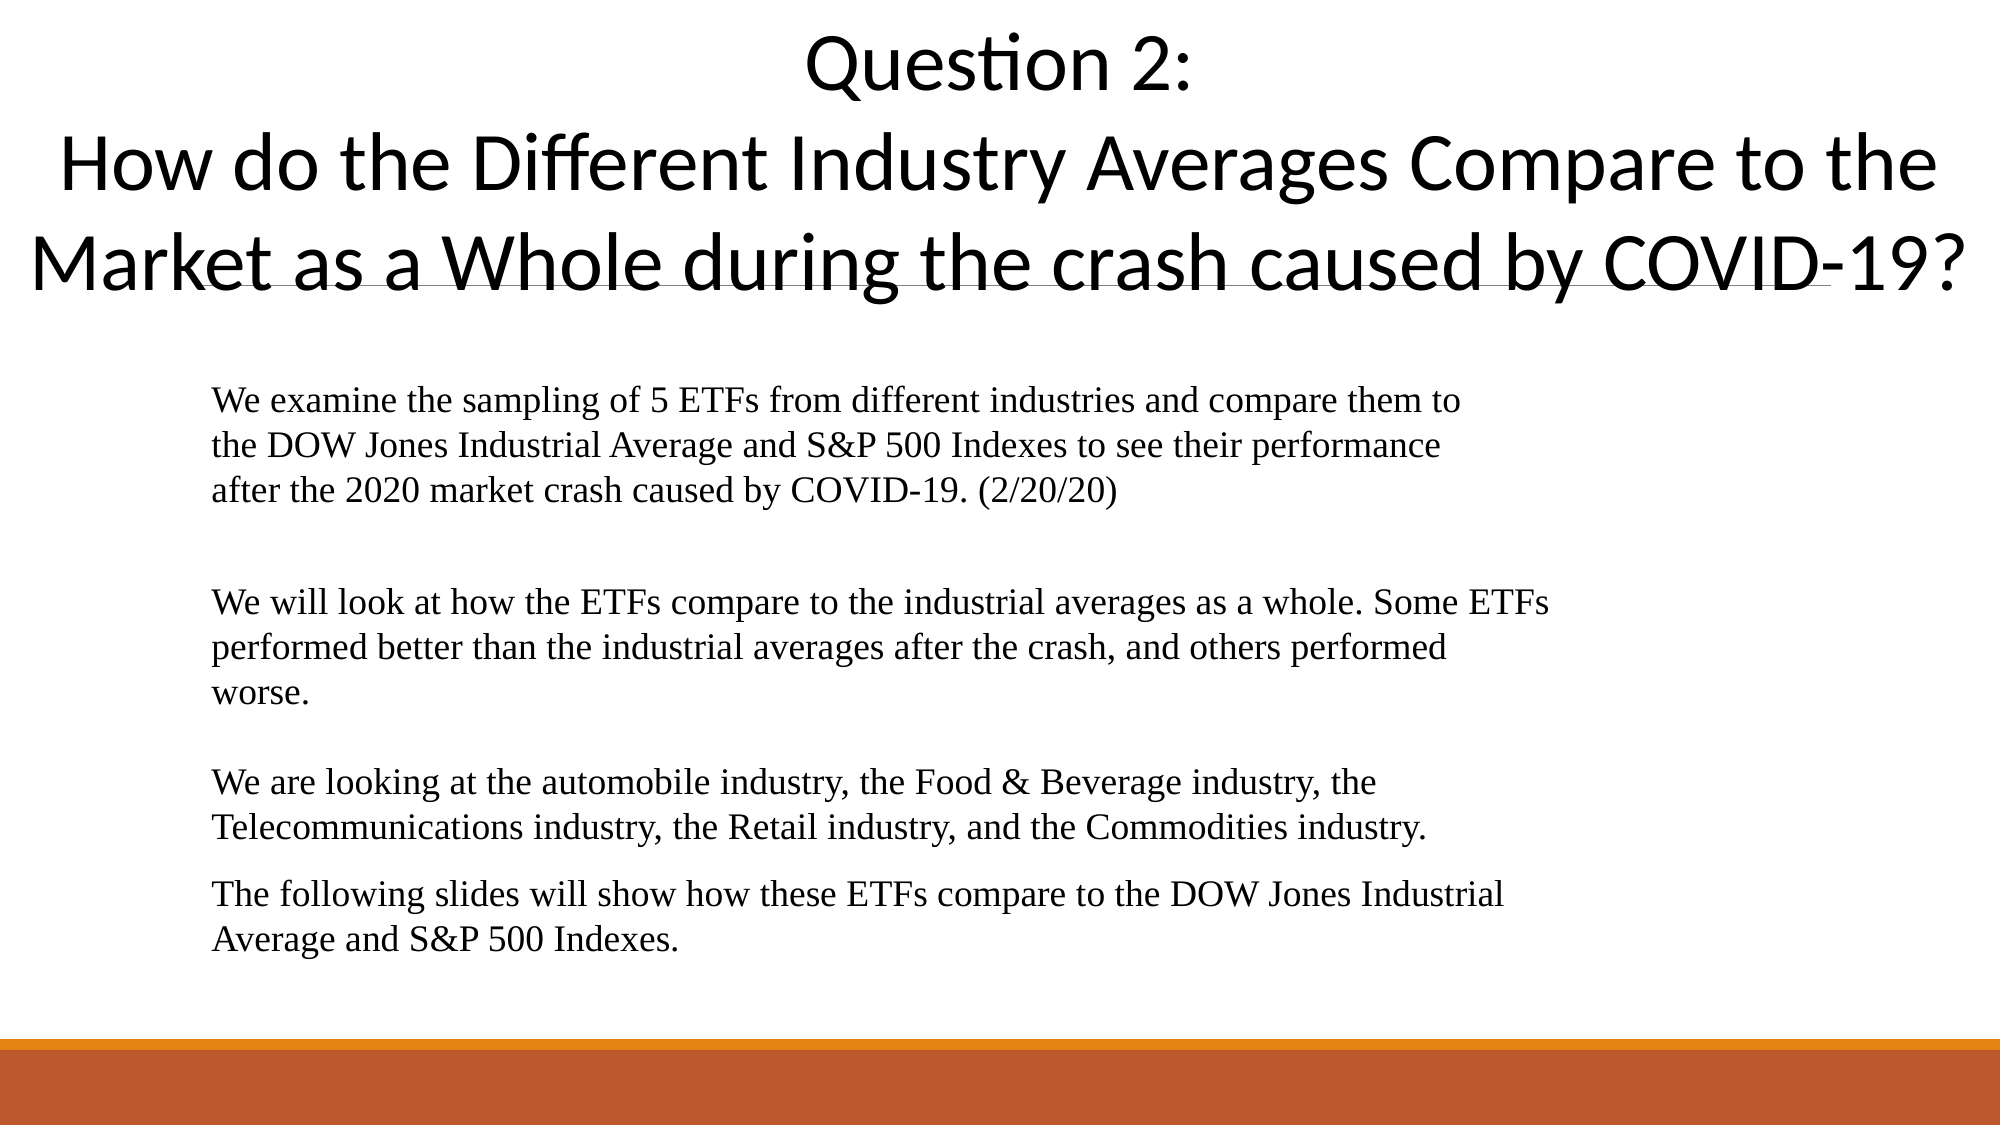

Question 2:
How do the Different Industry Averages Compare to the Market as a Whole during the crash caused by COVID-19?
We examine the sampling of 5 ETFs from different industries and compare them to the DOW Jones Industrial Average and S&P 500 Indexes to see their performance after the 2020 market crash caused by COVID-19. (2/20/20)
We will look at how the ETFs compare to the industrial averages as a whole. Some ETFs performed better than the industrial averages after the crash, and others performed worse.

We are looking at the automobile industry, the Food & Beverage industry, the Telecommunications industry, the Retail industry, and the Commodities industry.
The following slides will show how these ETFs compare to the DOW Jones Industrial Average and S&P 500 Indexes.